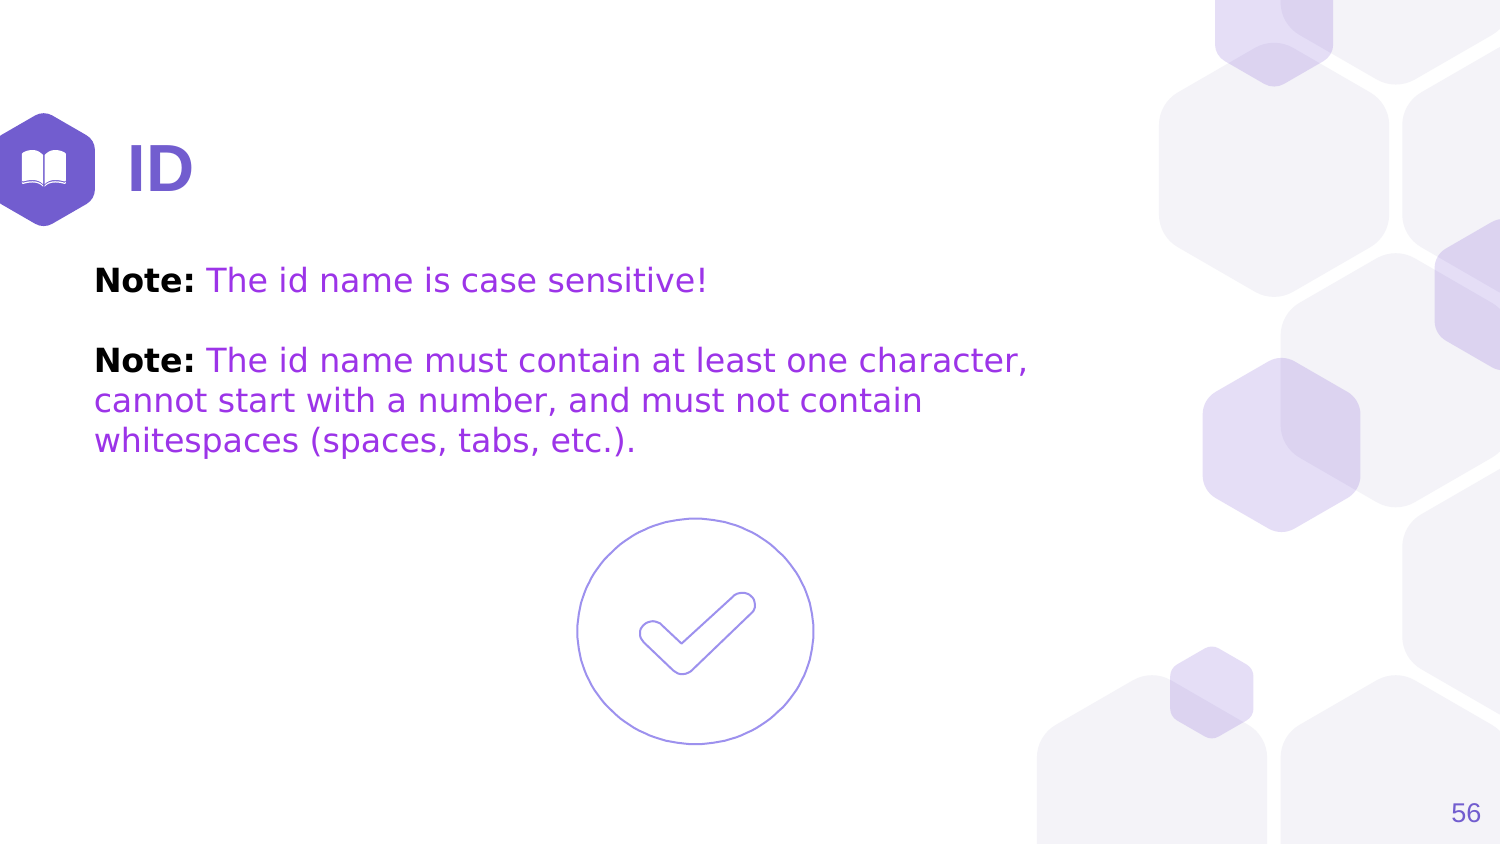

# ID

Note: The id name is case sensitive!

Note: The id name must contain at least one character, cannot start with a number, and must not contain whitespaces (spaces, tabs, etc.).

56